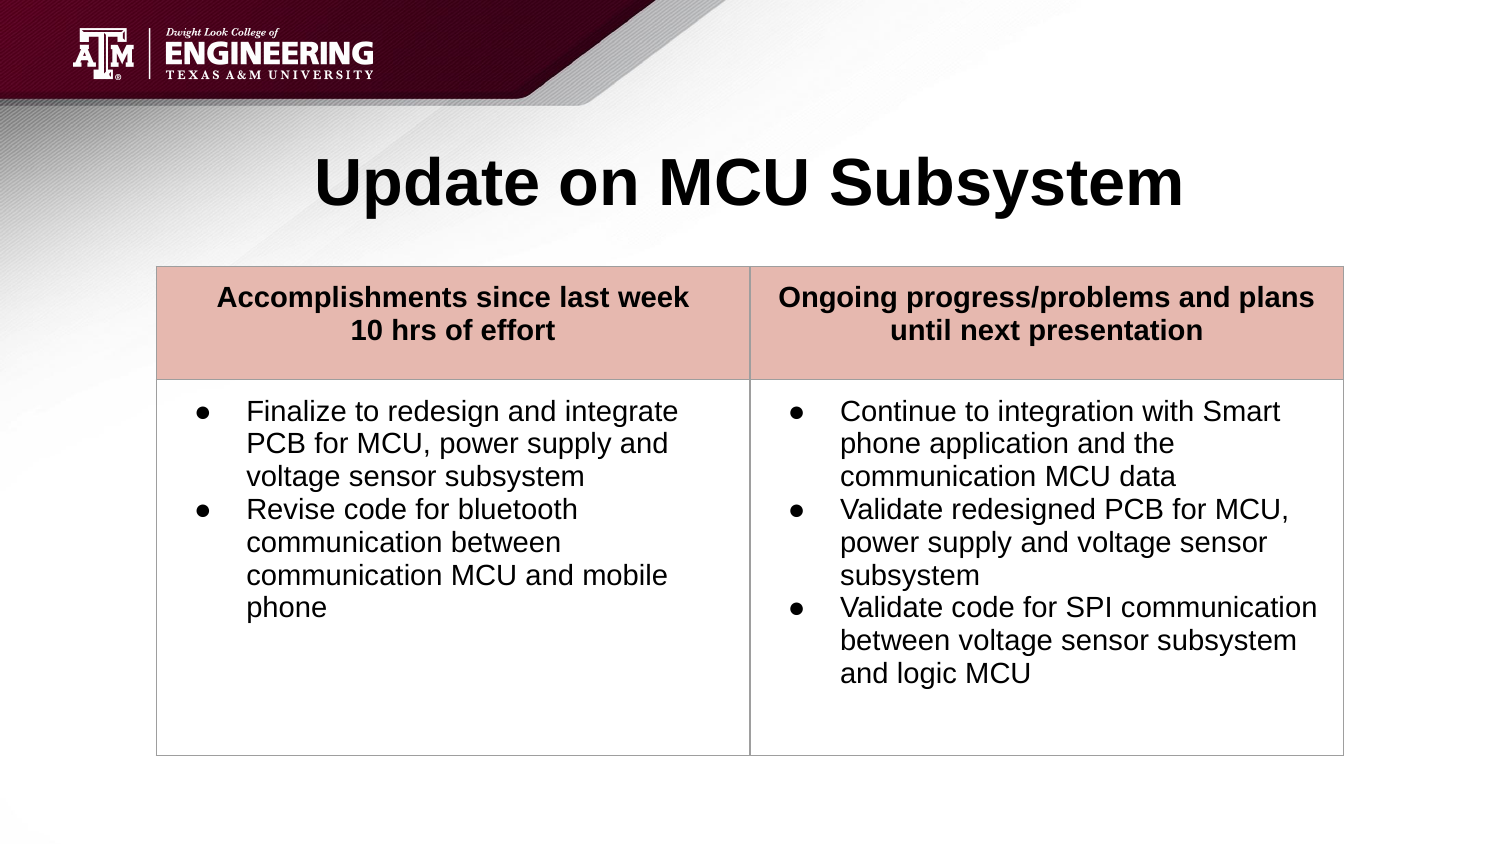

# Update on MCU Subsystem
| Accomplishments since last week 10 hrs of effort | Ongoing progress/problems and plans until next presentation |
| --- | --- |
| Finalize to redesign and integrate PCB for MCU, power supply and voltage sensor subsystem Revise code for bluetooth communication between communication MCU and mobile phone | Continue to integration with Smart phone application and the communication MCU data Validate redesigned PCB for MCU, power supply and voltage sensor subsystem Validate code for SPI communication between voltage sensor subsystem and logic MCU |